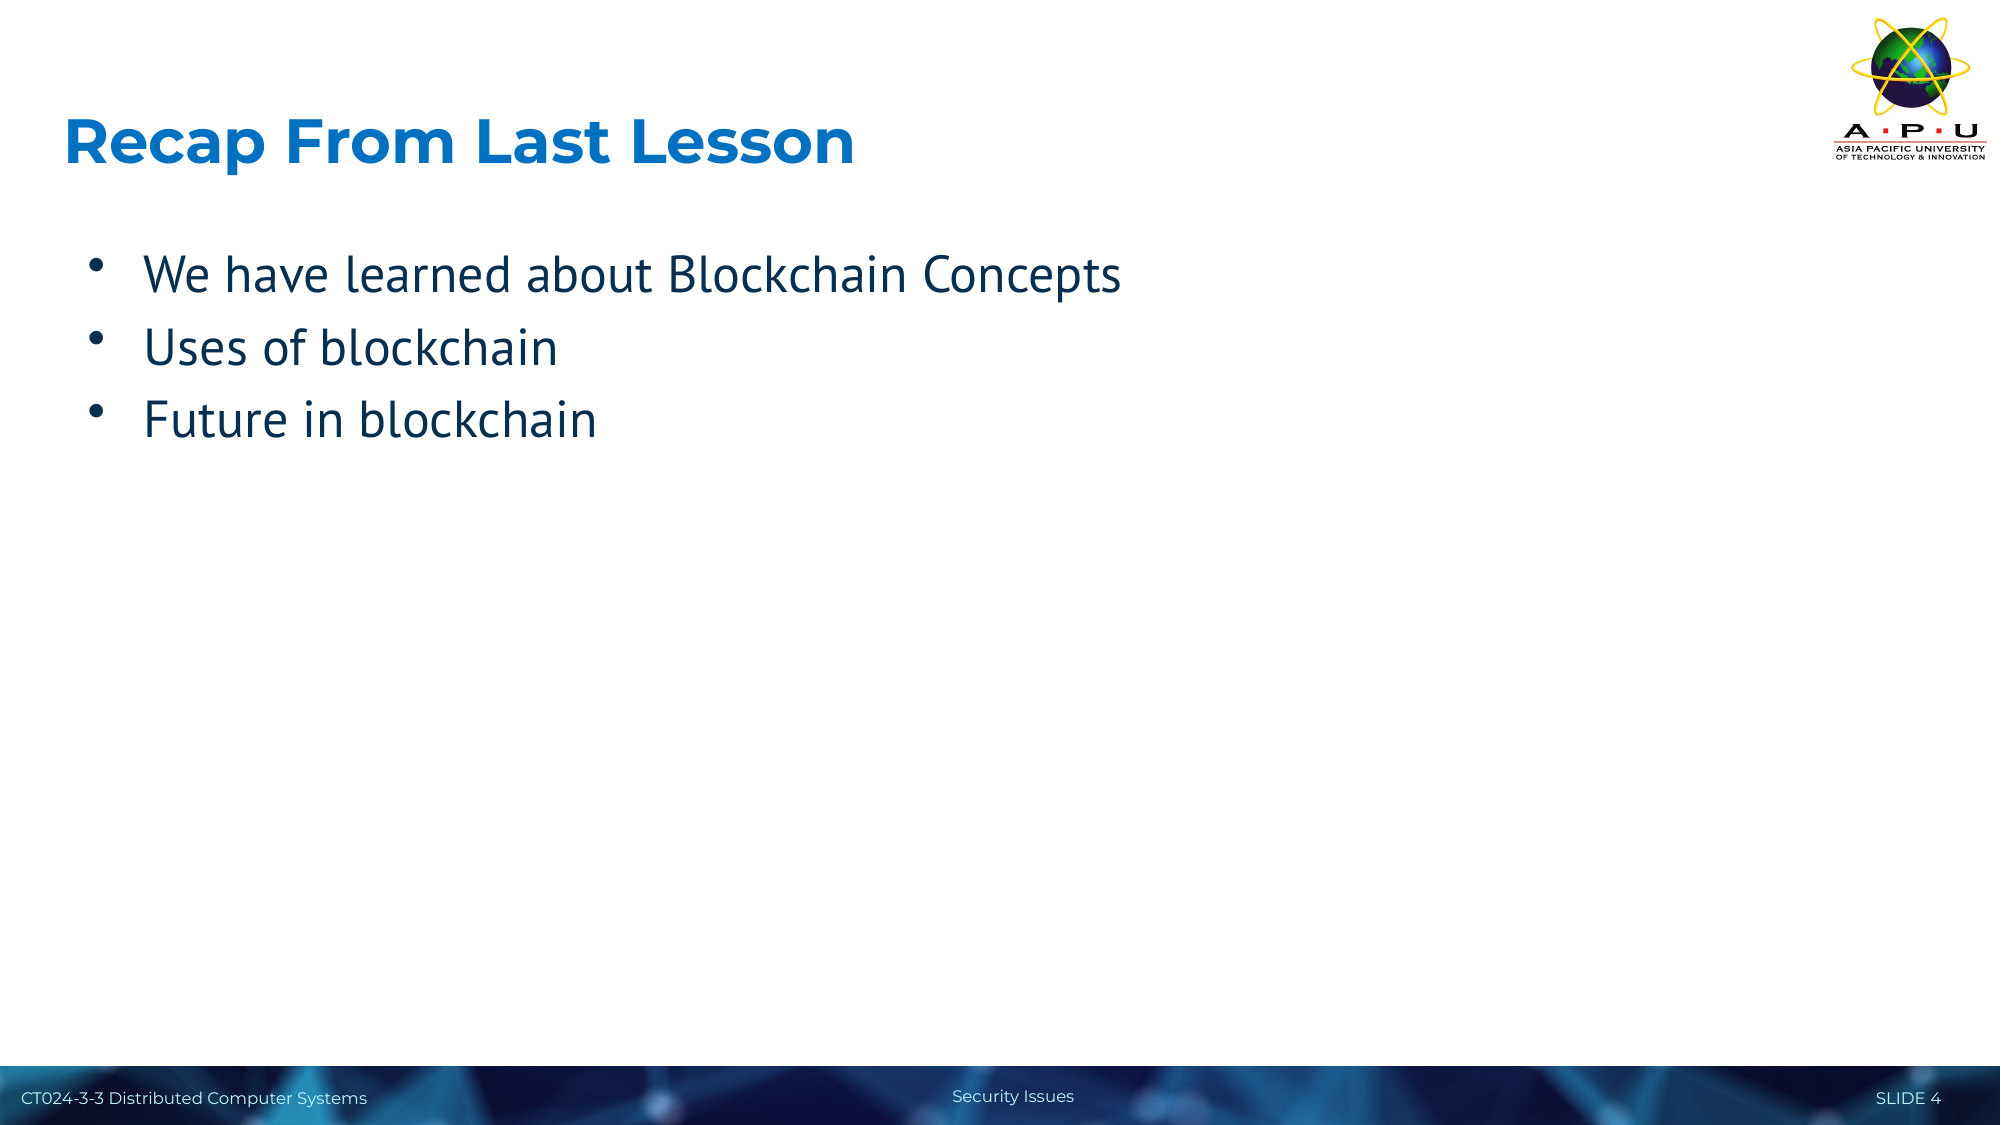

# Recap From Last Lesson
We have learned about Blockchain Concepts
Uses of blockchain
Future in blockchain